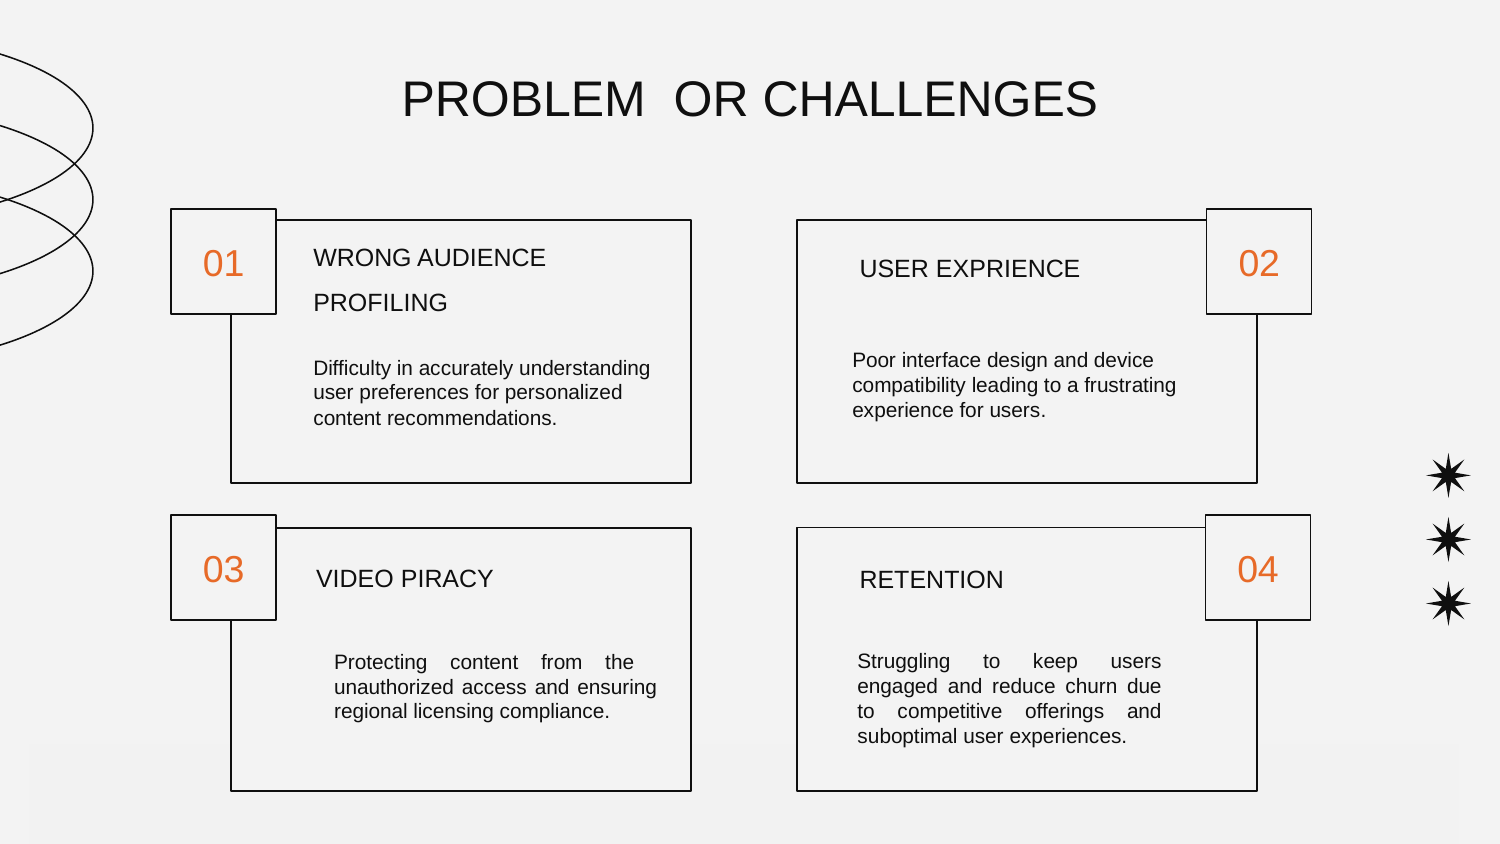

# PROBLEM  OR CHALLENGES
01
02

WRONG AUDIENCE PROFILING
USER EXPRIENCE
Poor interface design and device compatibility leading to a frustrating experience for users.
Difficulty in accurately understanding user preferences for personalized content recommendations.
03
04

RETENTION
VIDEO PIRACY
Struggling to keep users engaged and reduce churn due to competitive offerings and suboptimal user experiences.
Protecting content from the  unauthorized access and ensuring regional licensing compliance.